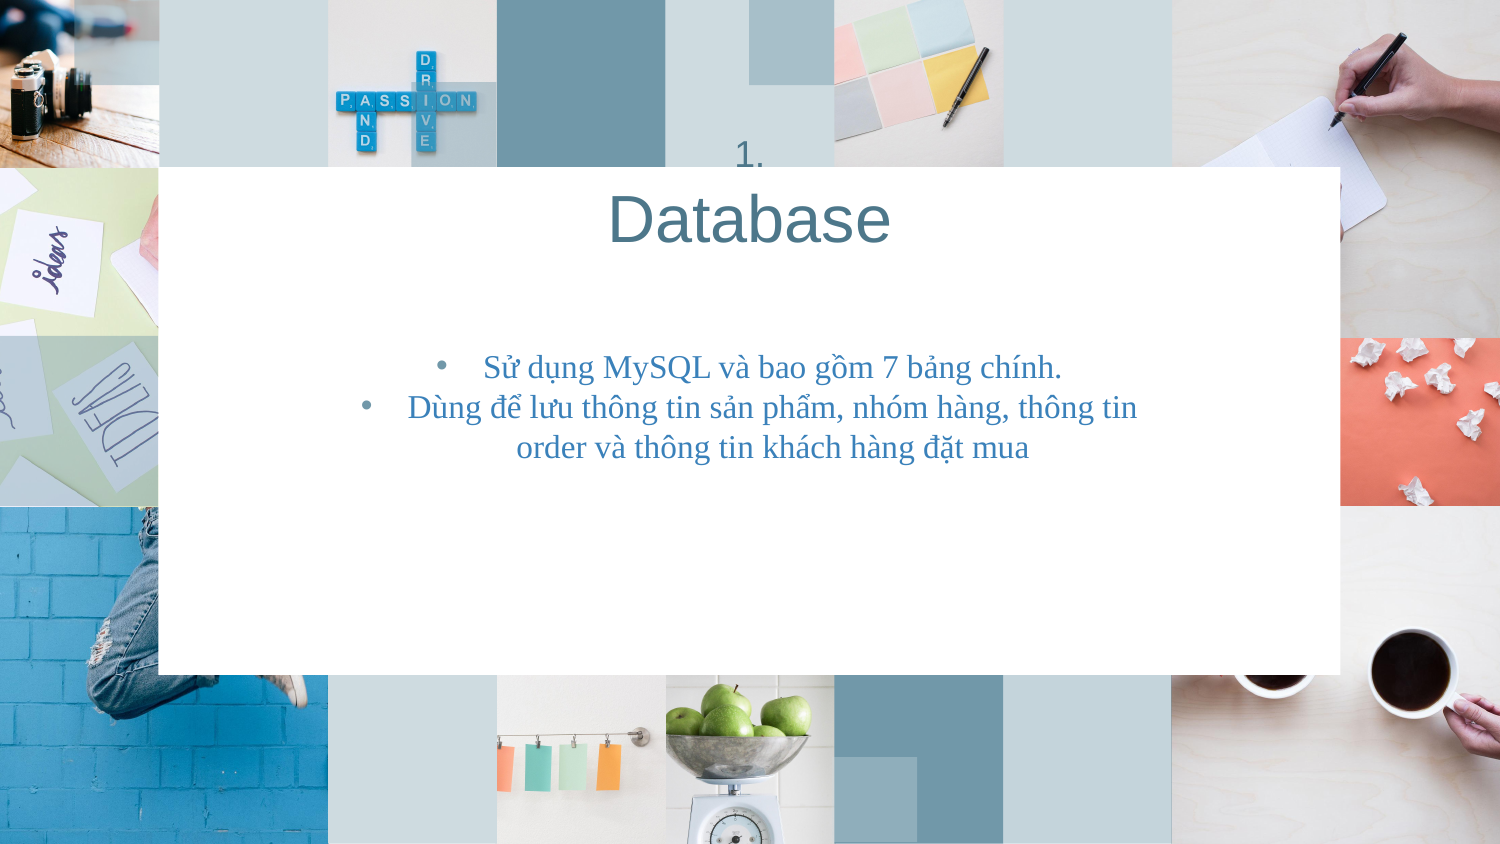

# 1.
Database
Sử dụng MySQL và bao gồm 7 bảng chính.
Dùng để lưu thông tin sản phẩm, nhóm hàng, thông tin order và thông tin khách hàng đặt mua